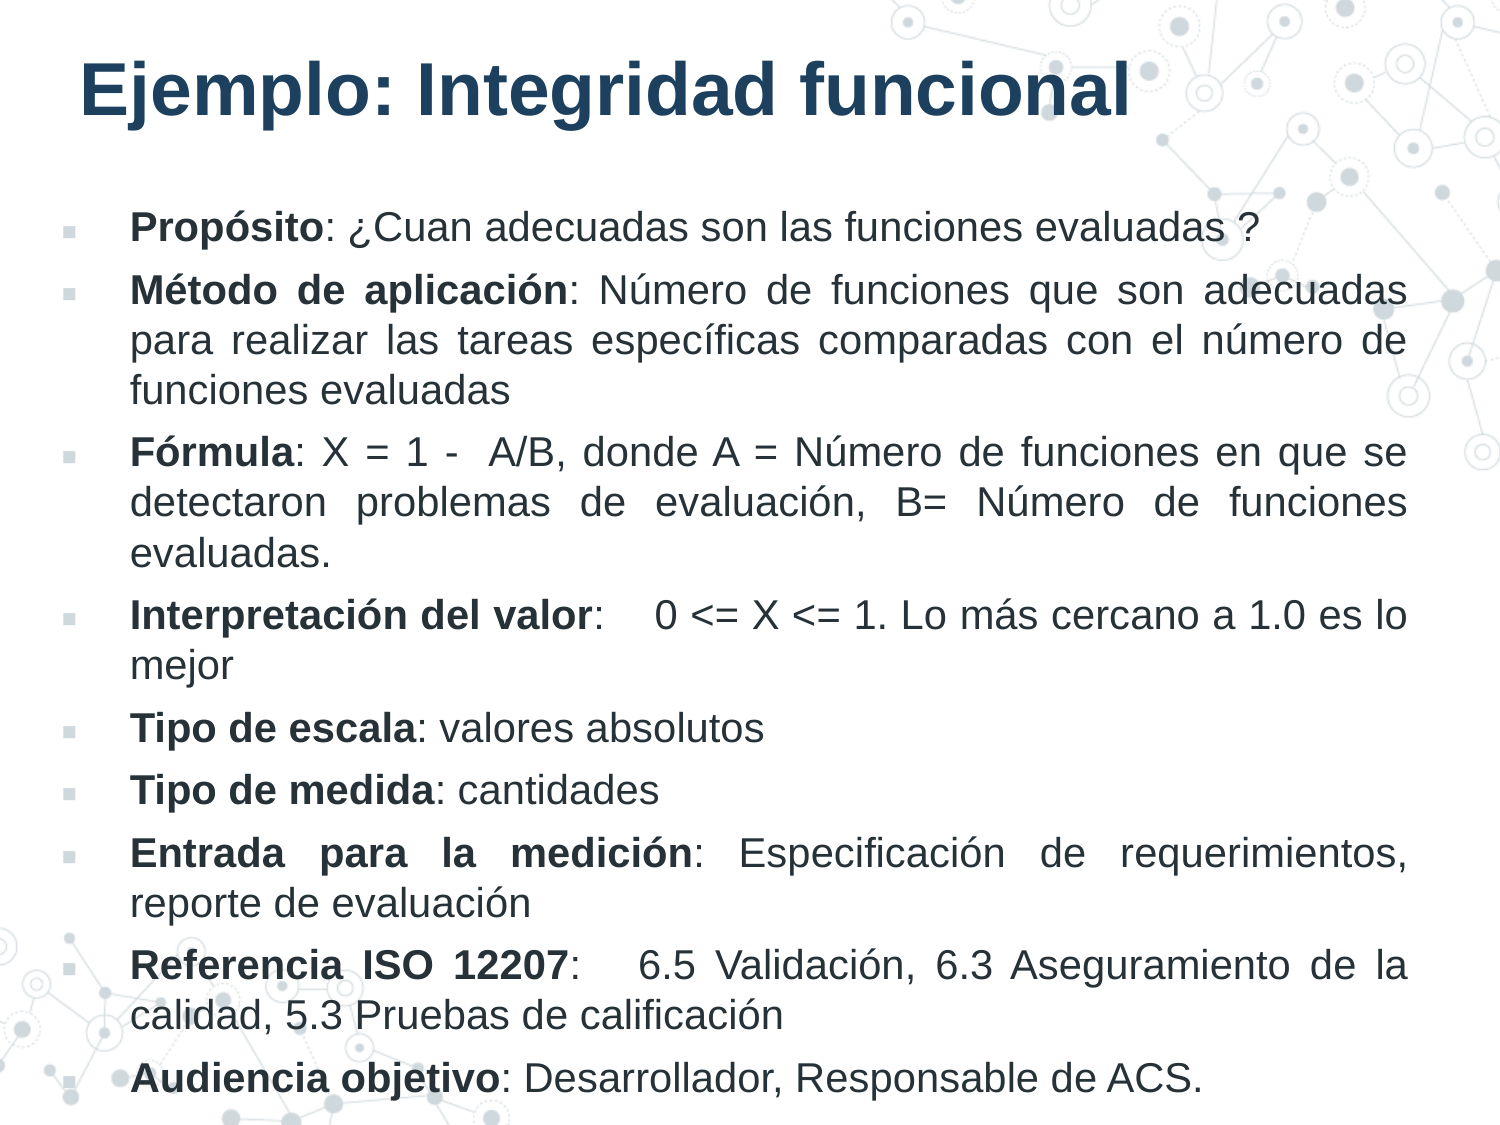

# Ejemplo: Integridad funcional
Propósito: ¿Cuan adecuadas son las funciones evaluadas ?
Método de aplicación: Número de funciones que son adecuadas para realizar las tareas específicas comparadas con el número de funciones evaluadas
Fórmula: X = 1 -  A/B, donde A = Número de funciones en que se detectaron problemas de evaluación, B= Número de funciones evaluadas.
Interpretación del valor:    0 <= X <= 1. Lo más cercano a 1.0 es lo mejor
Tipo de escala: valores absolutos
Tipo de medida: cantidades
Entrada para la medición: Especificación de requerimientos, reporte de evaluación
Referencia ISO 12207:   6.5 Validación, 6.3 Aseguramiento de la calidad, 5.3 Pruebas de calificación
Audiencia objetivo: Desarrollador, Responsable de ACS.